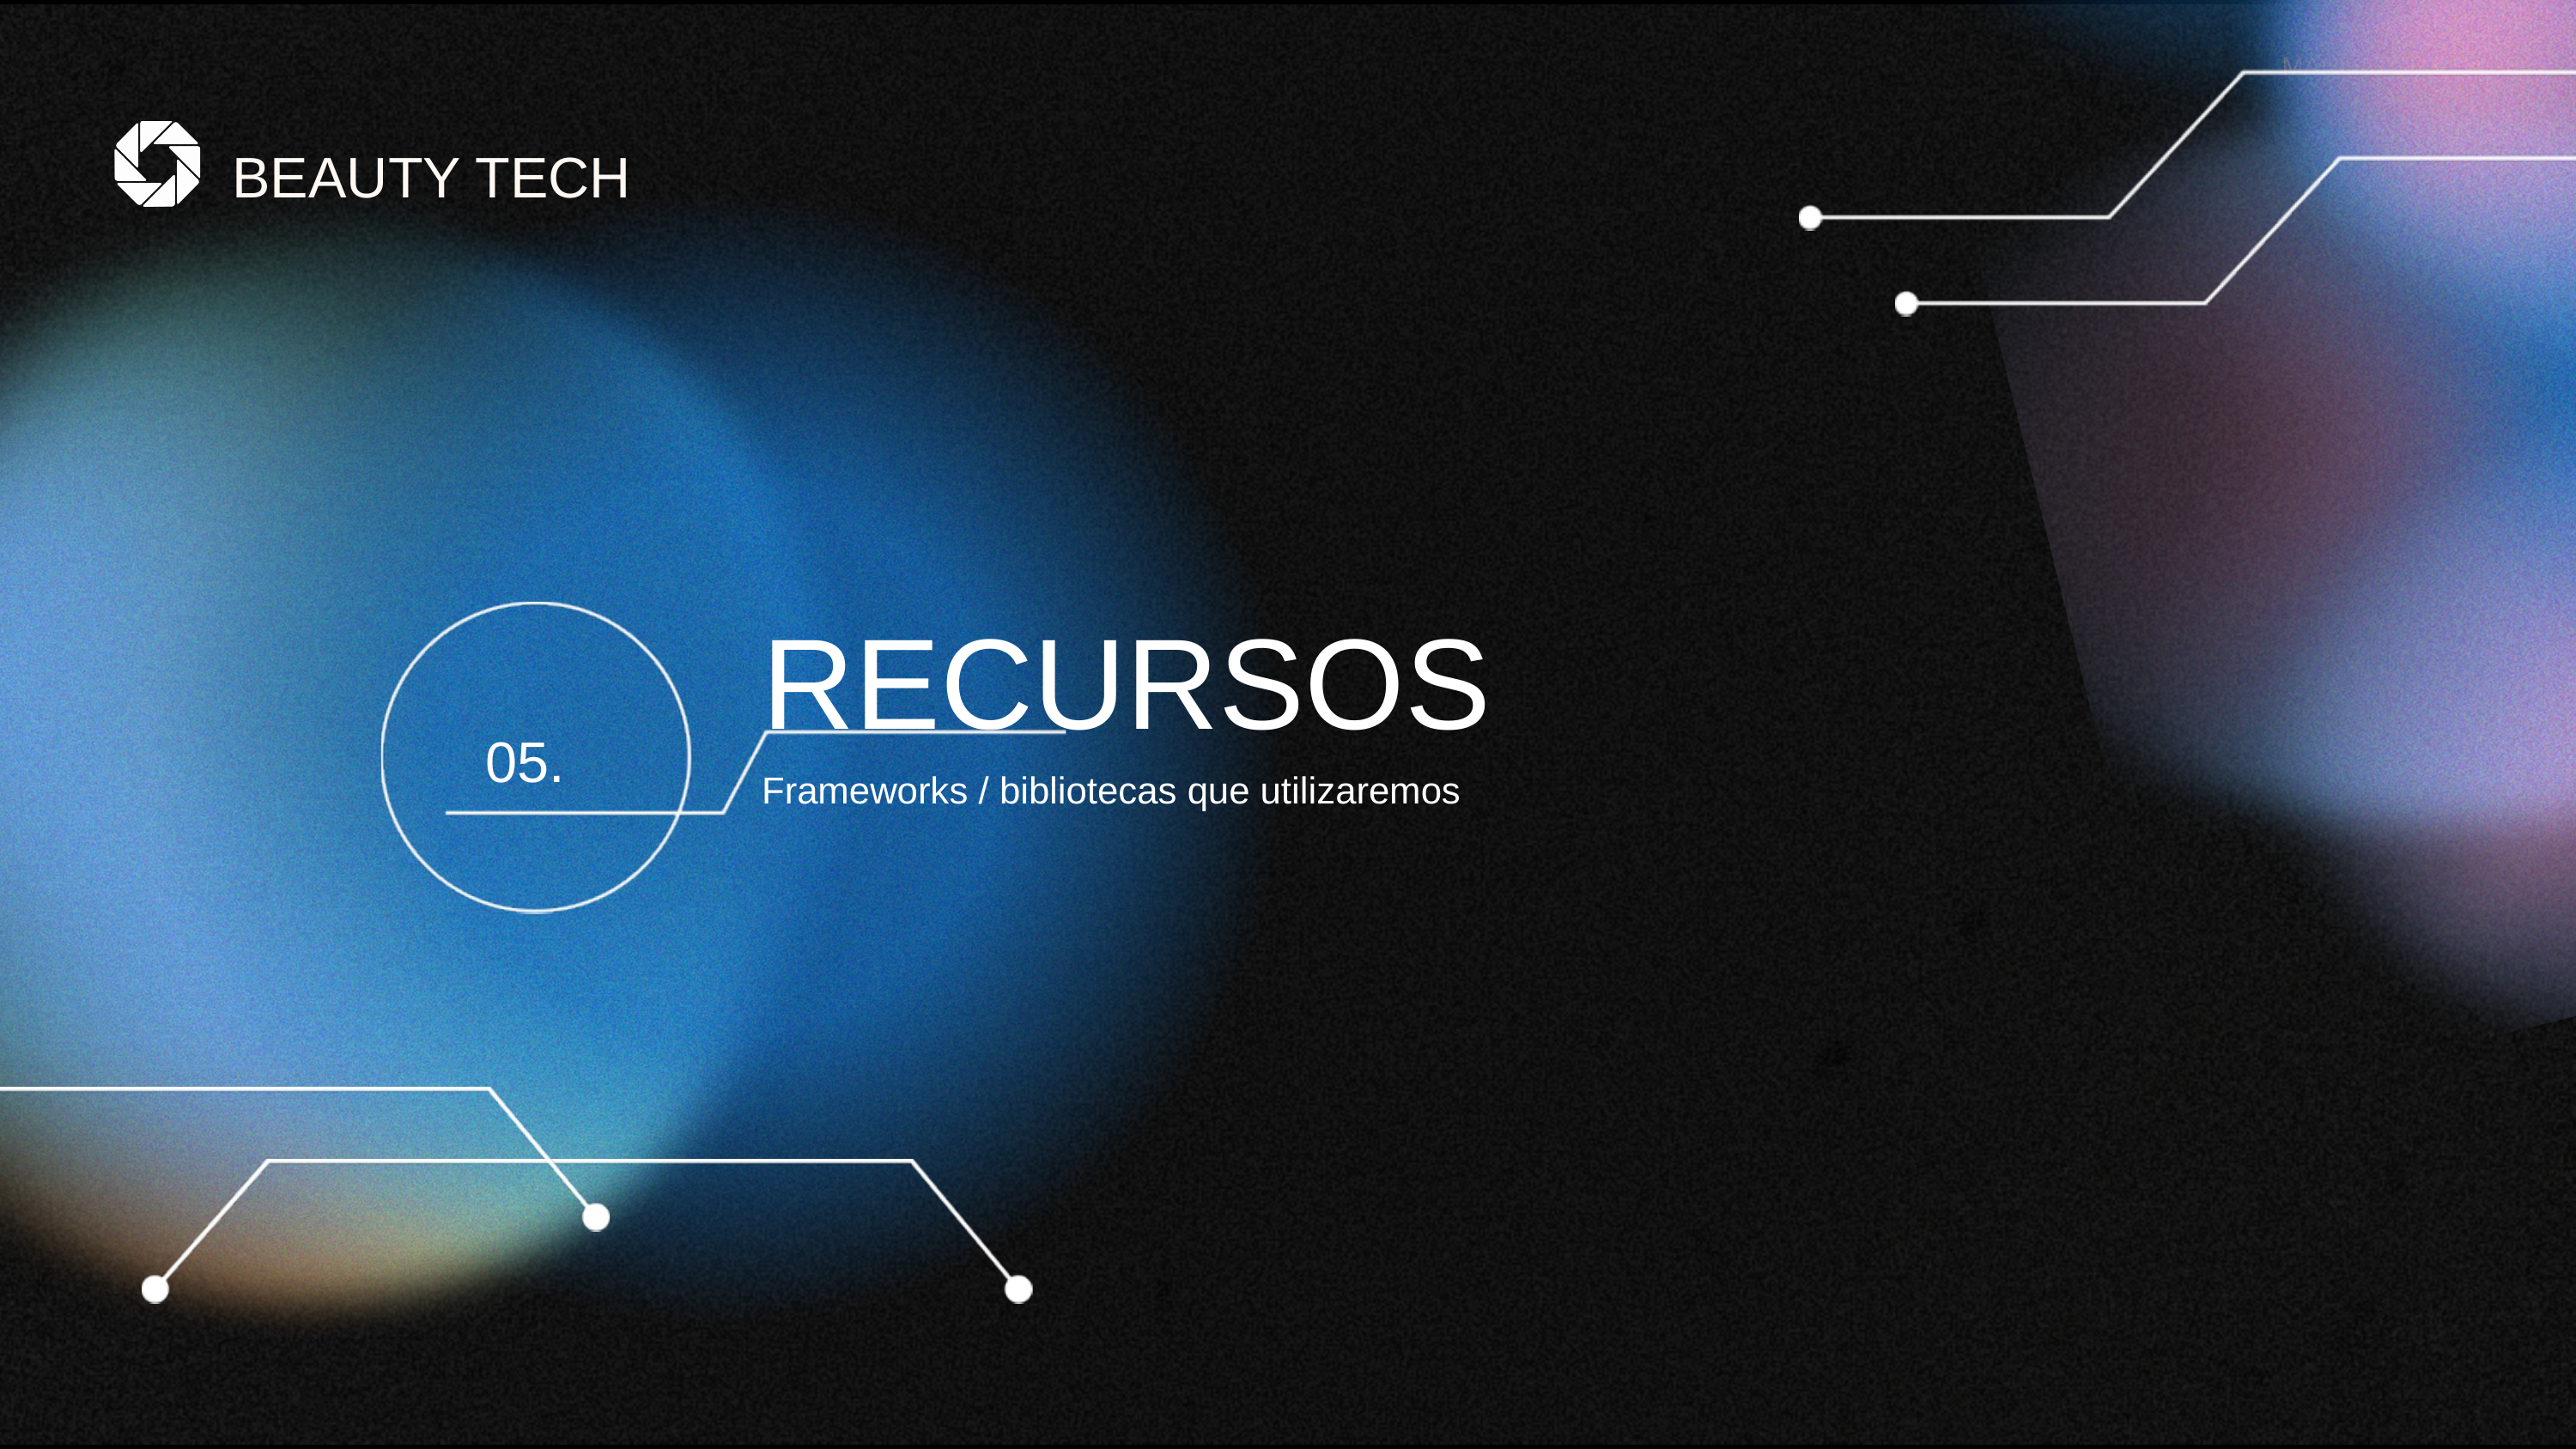

MANDATORY PAGE

BEAUTY TECH

RECURSOS

05.
Frameworks / bibliotecas que utilizaremos